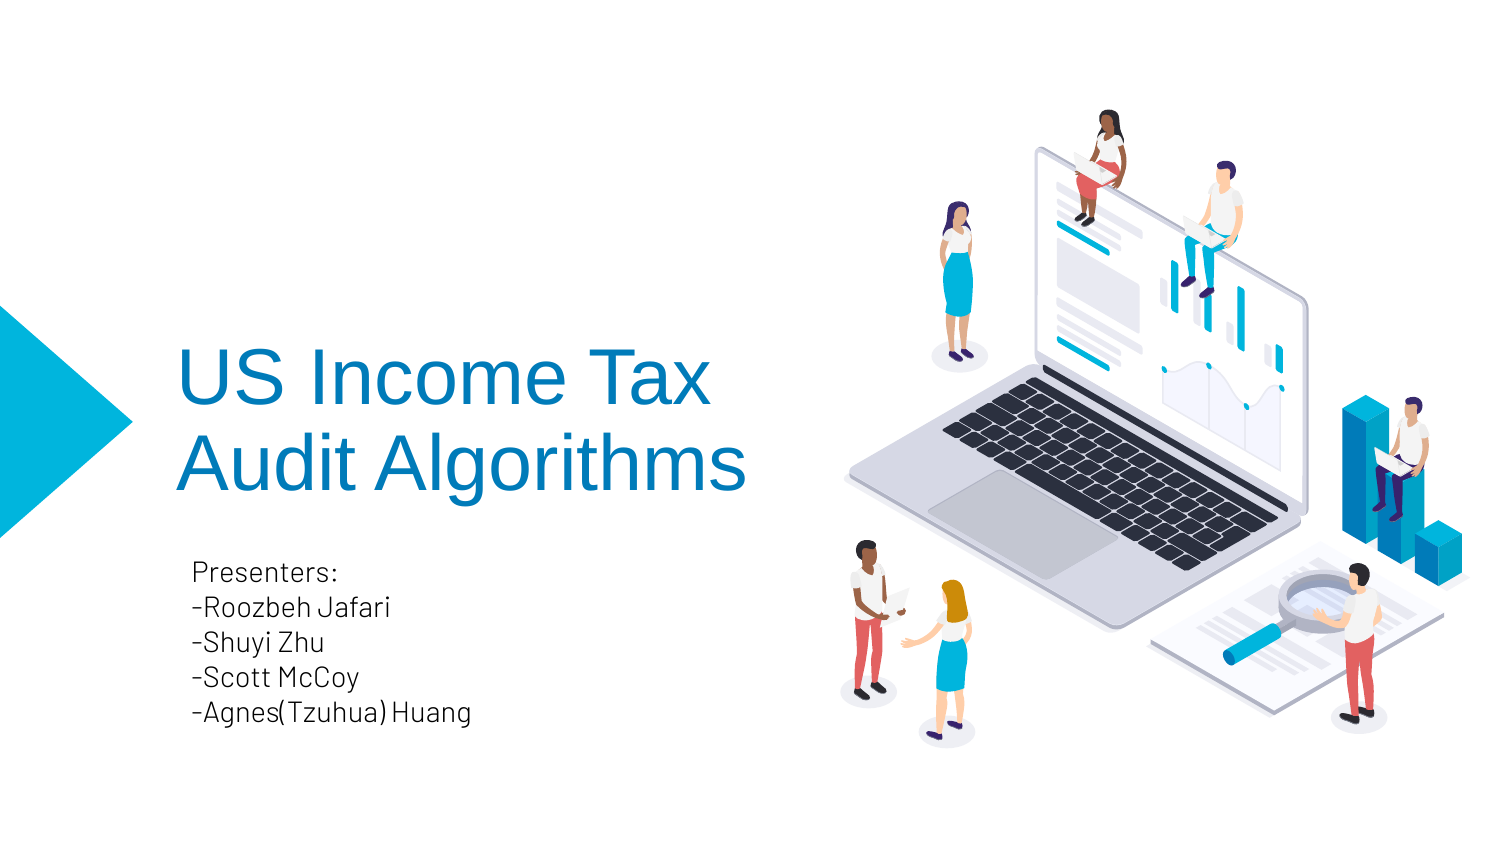

# US Income Tax
Audit Algorithms
Presenters:
-Roozbeh Jafari
-Shuyi Zhu
-Scott McCoy
-Agnes(Tzuhua) Huang